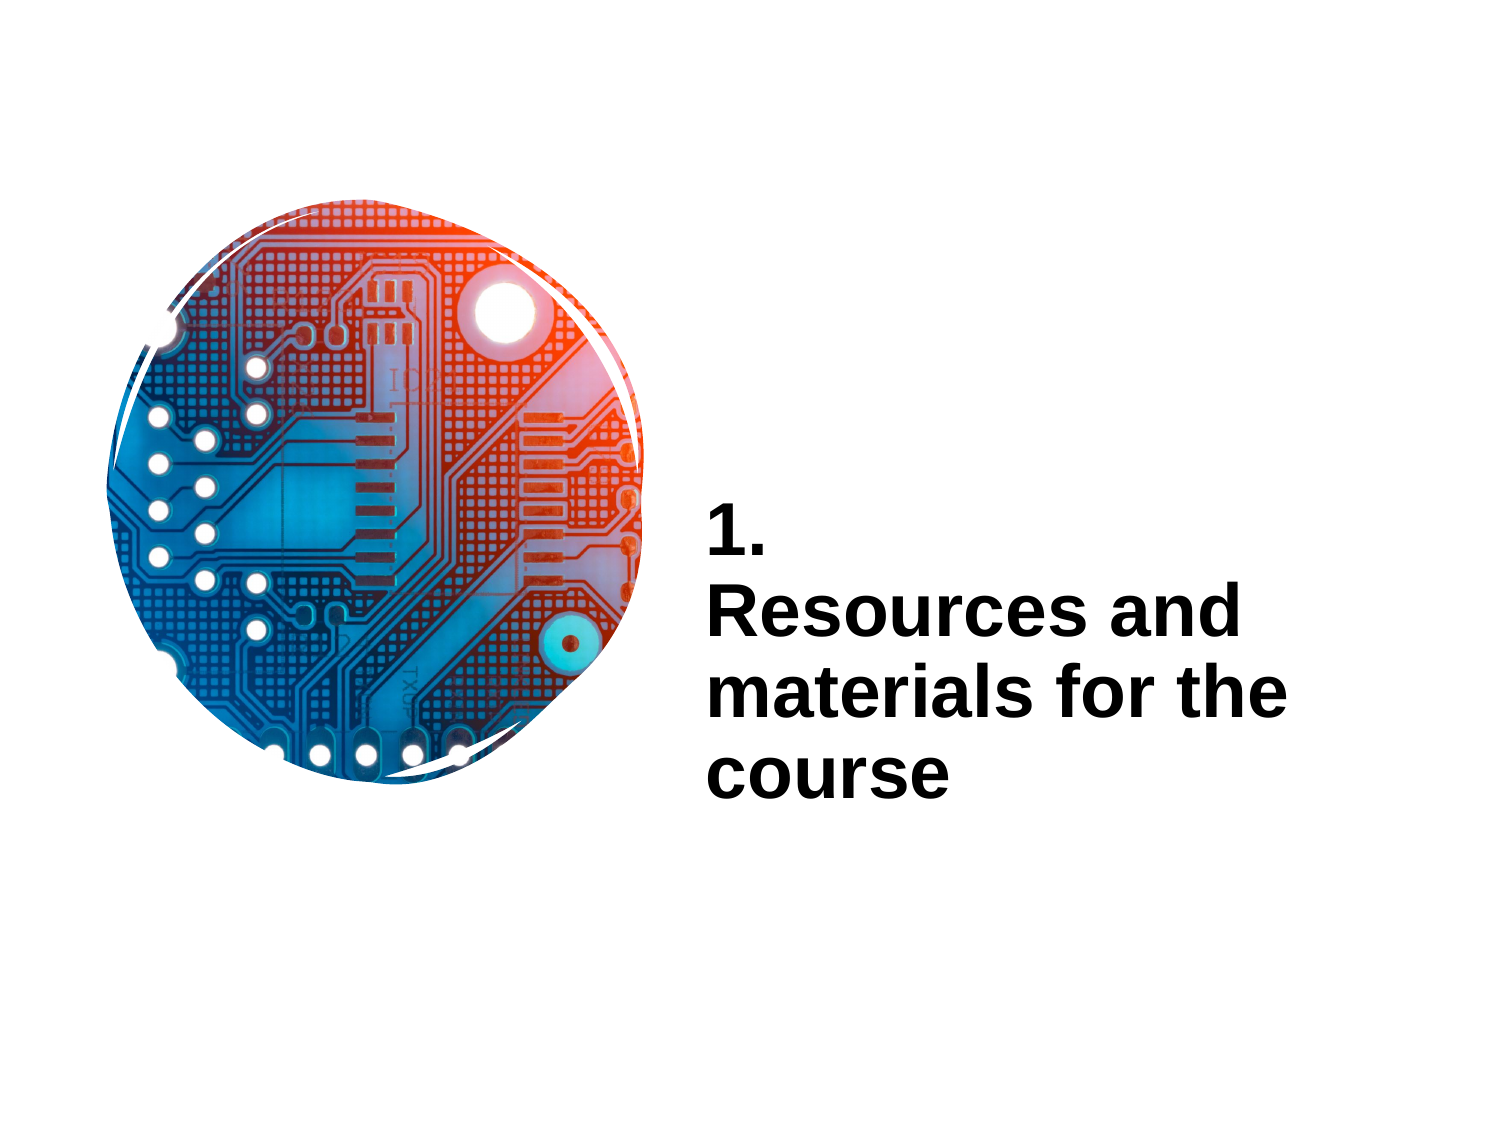

# 1. Resources and materials for the course